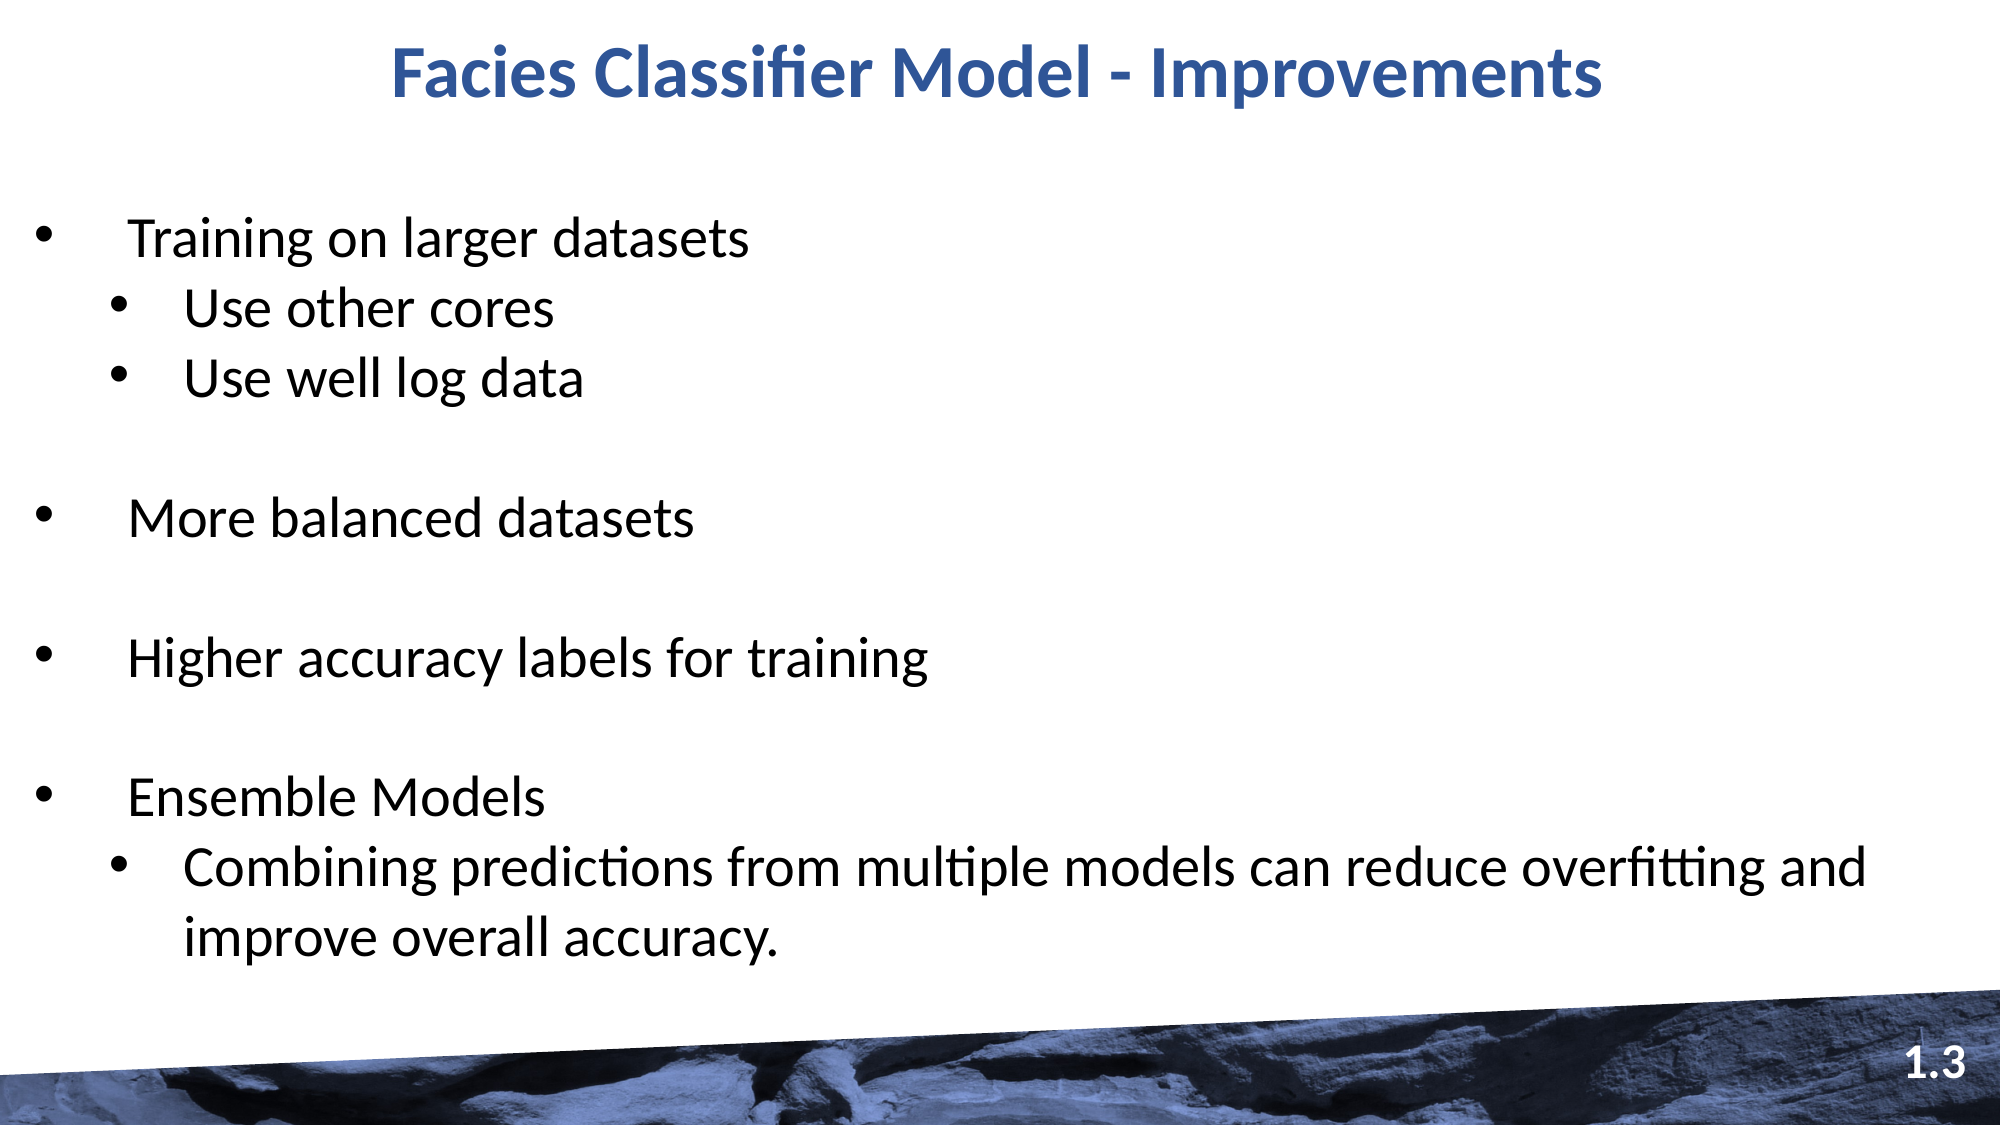

Facies Classifier Model - Improvements

Training on larger datasets
Use other cores
Use well log data

More balanced datasets

Higher accuracy labels for training

Ensemble Models
Combining predictions from multiple models can reduce overfitting and improve overall accuracy.

1.3